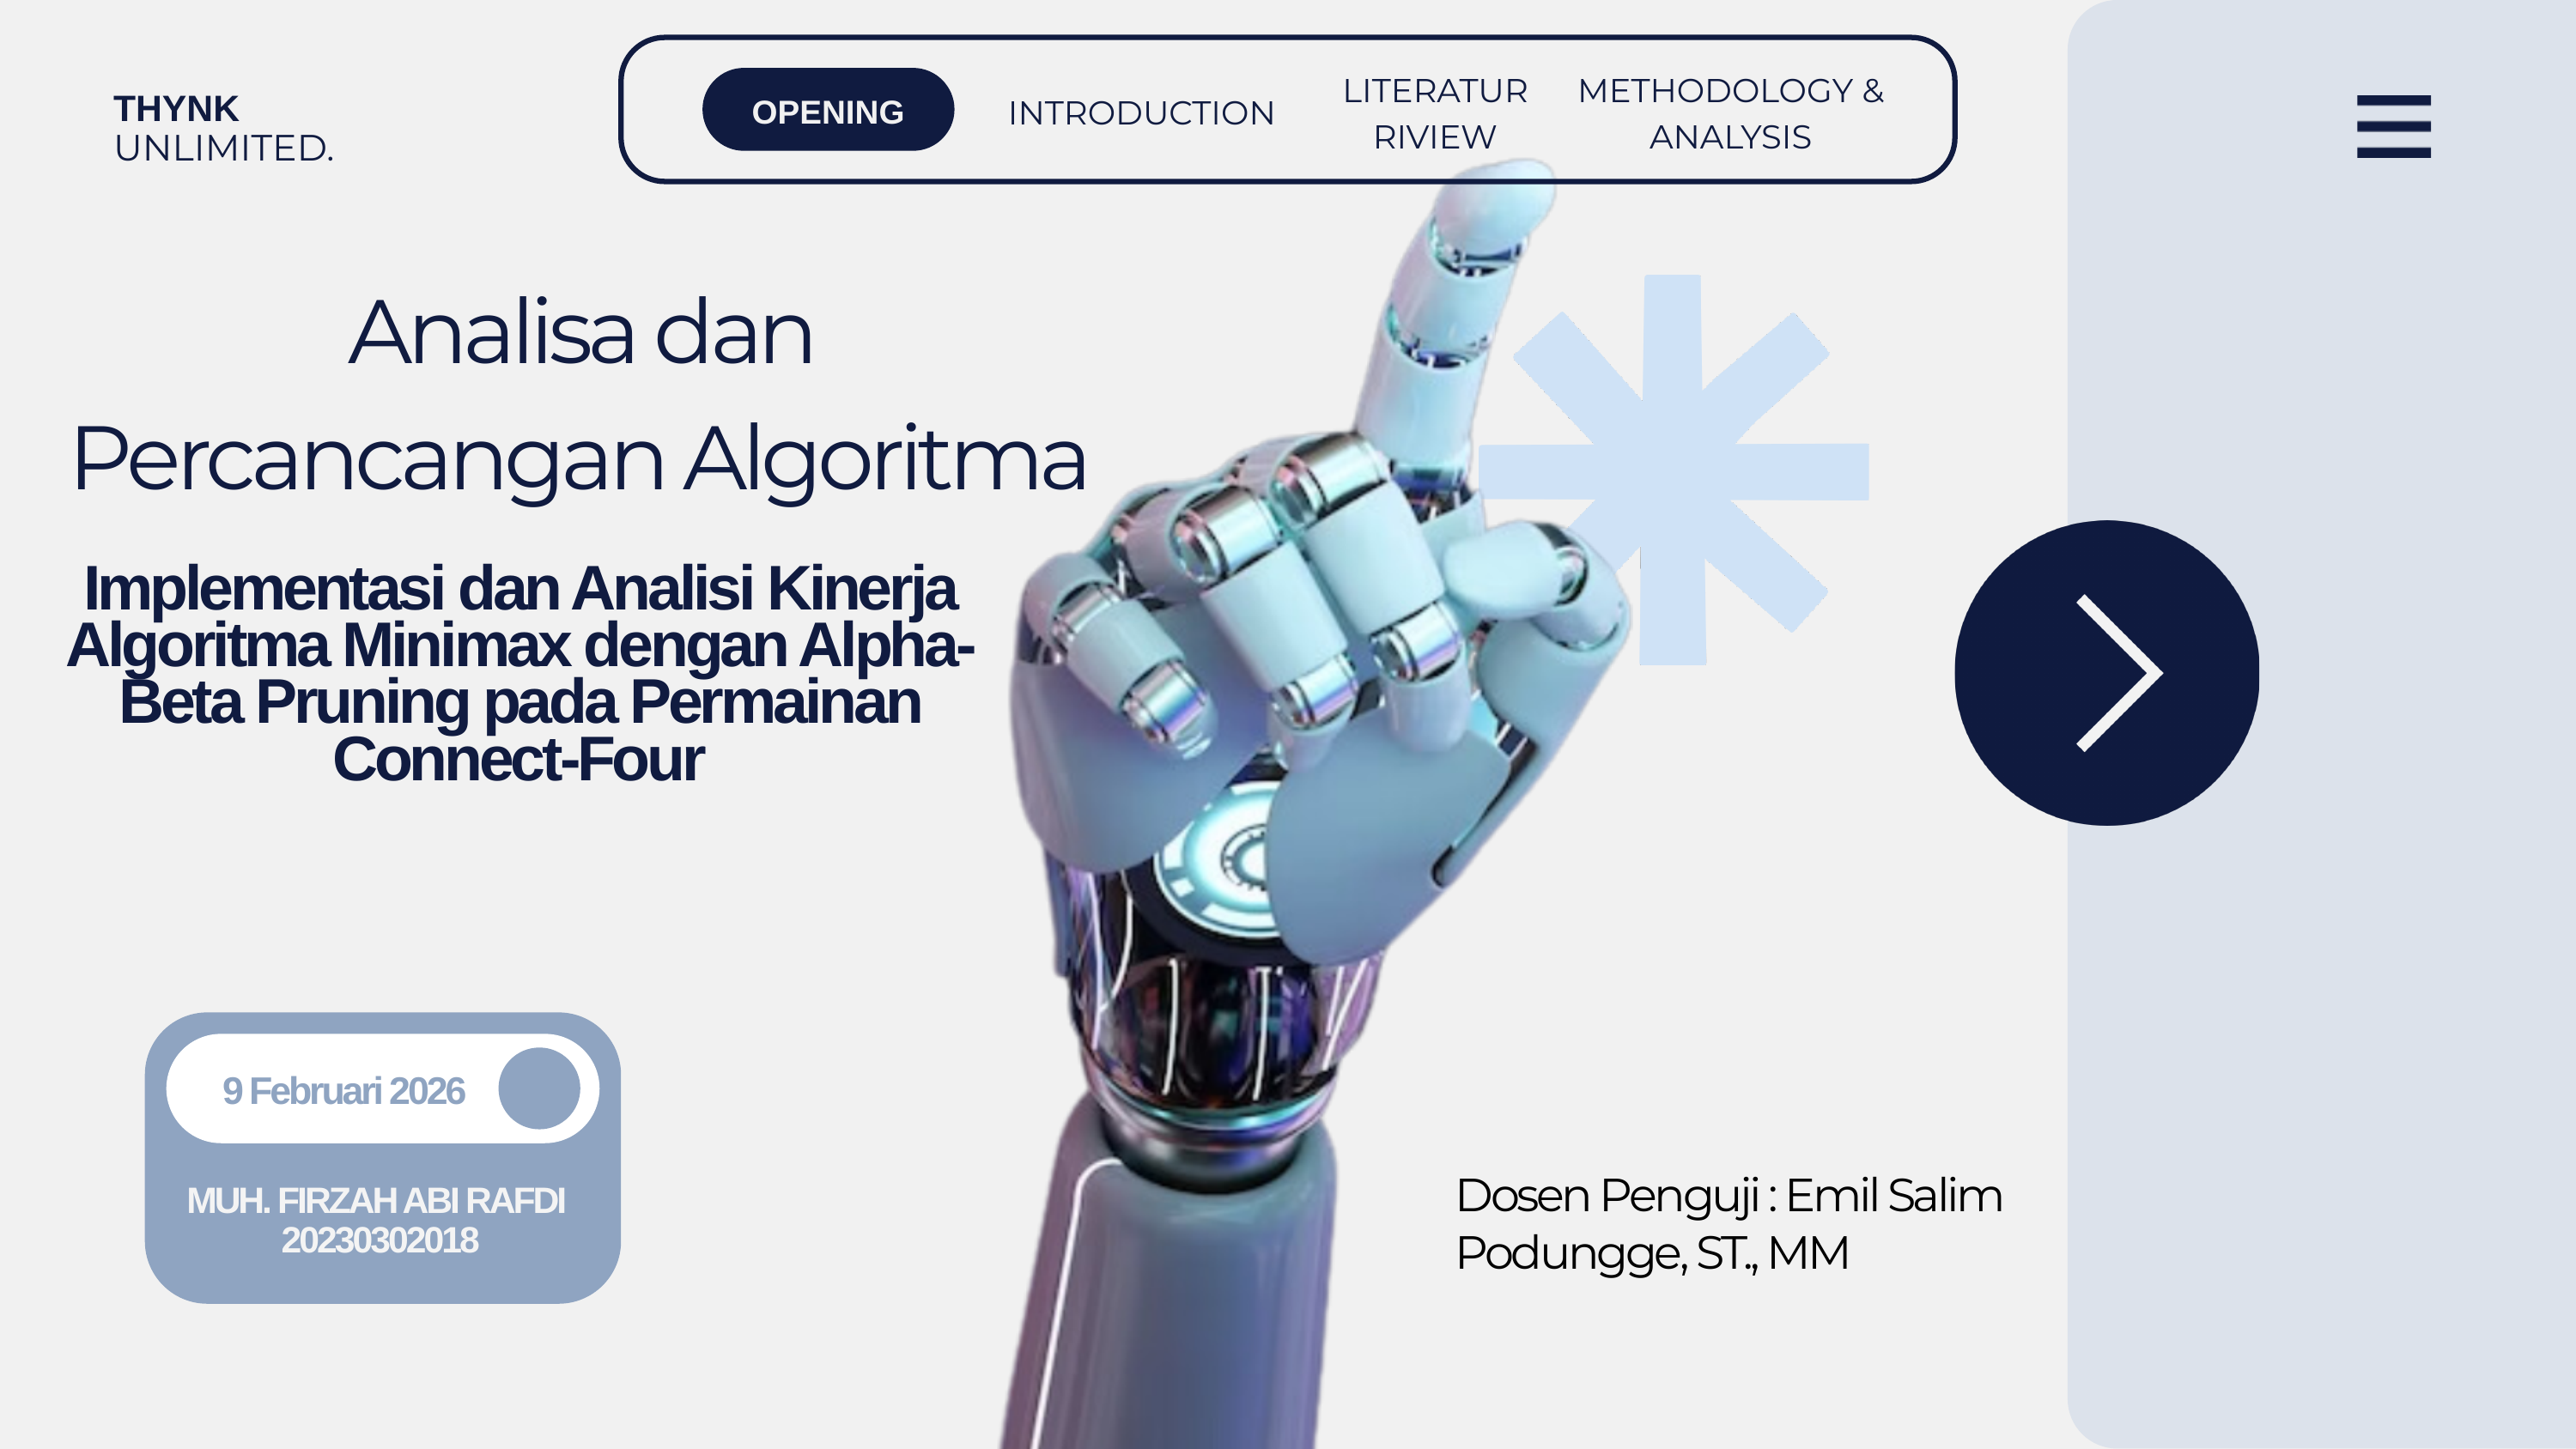

LITERATUR RIVIEW
METHODOLOGY & ANALYSIS

OPENING
INTRODUCTION
THYNK UNLIMITED.

Analisa dan Percancangan Algoritma

Implementasi dan Analisi Kinerja Algoritma Minimax dengan Alpha-Beta Pruning pada Permainan Connect-Four

9 Februari 2026
Dosen Penguji : Emil Salim Podungge, ST., MM
MUH. FIRZAH ABI RAFDI
20230302018